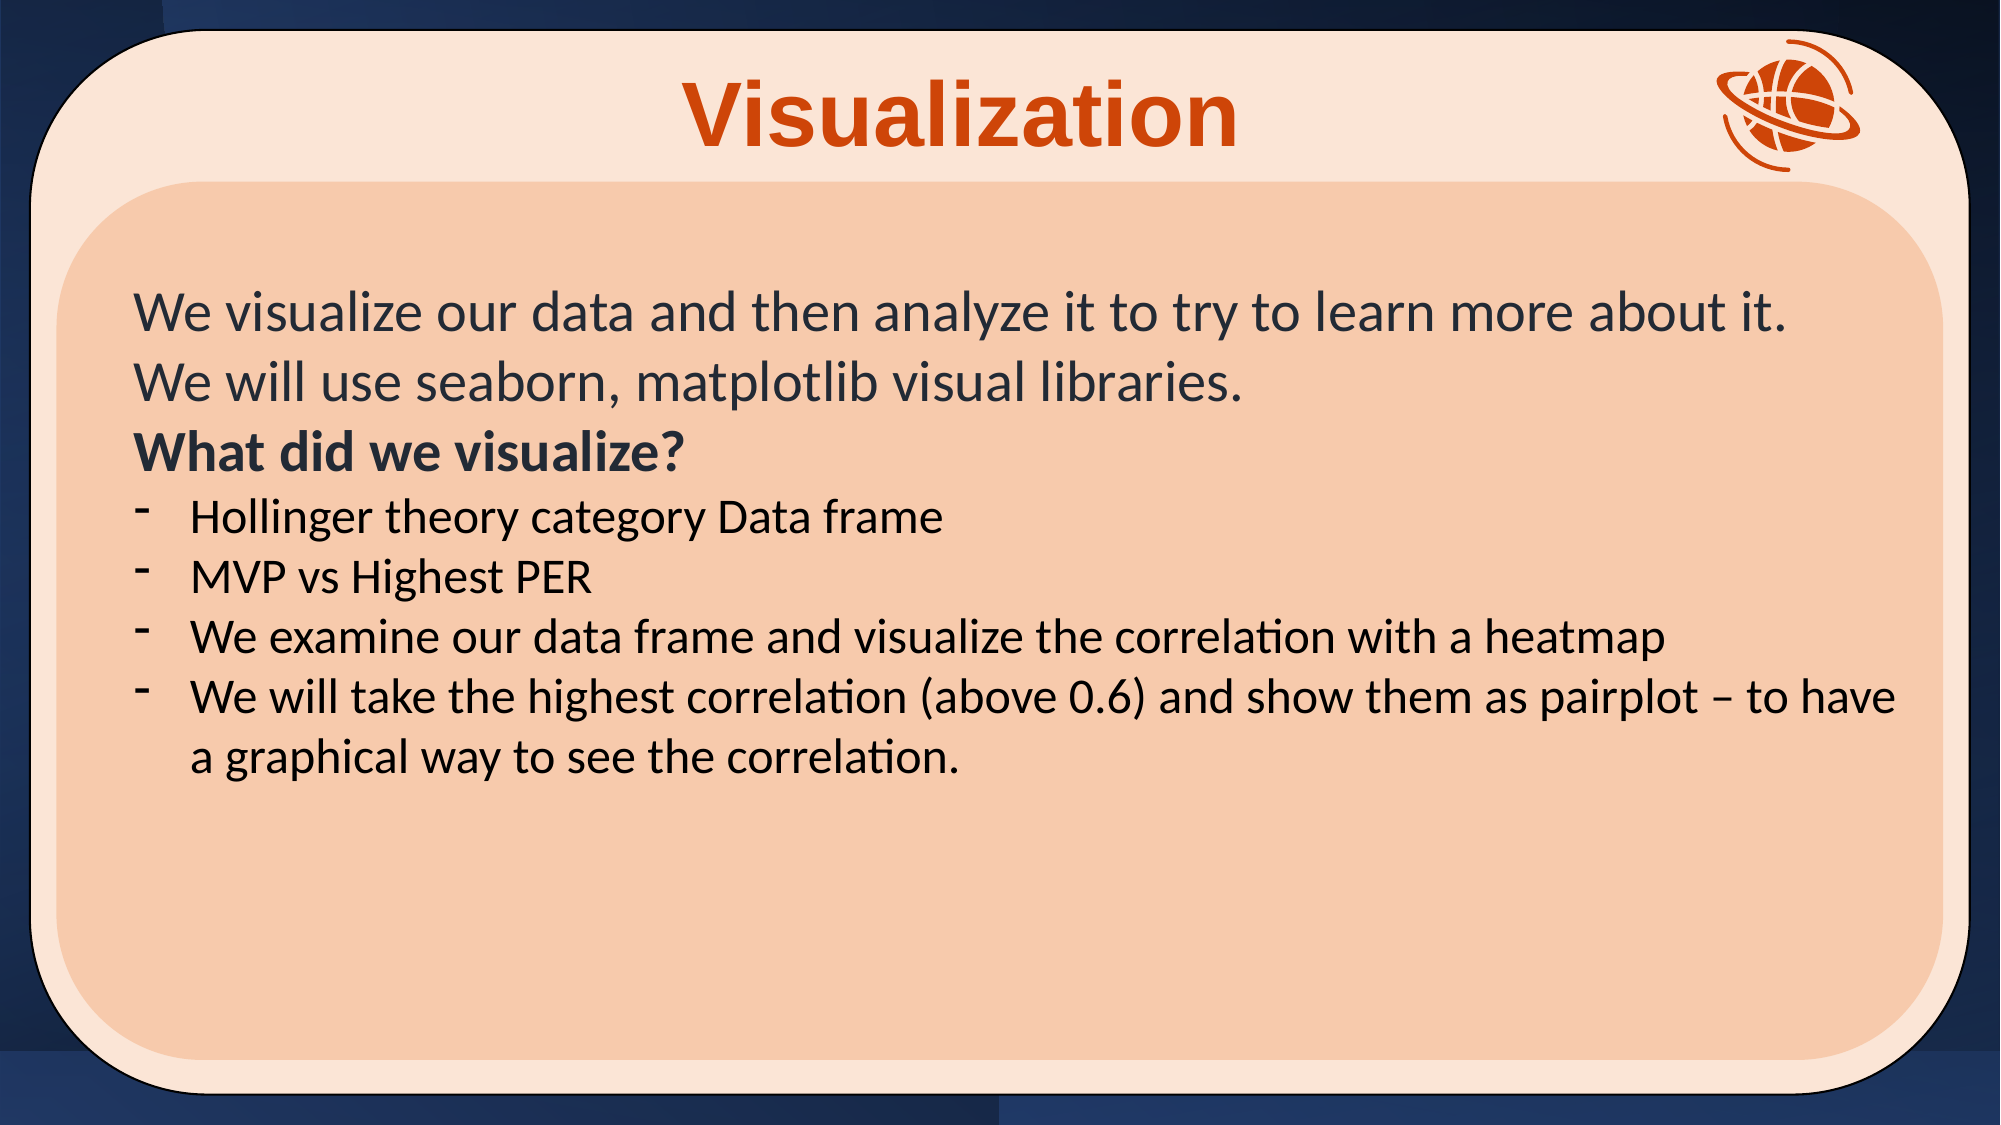

Visualization

We visualize our data and then analyze it to try to learn more about it.
We will use seaborn, matplotlib visual libraries.
What did we visualize?
Hollinger theory category Data frame
MVP vs Highest PER
We examine our data frame and visualize the correlation with a heatmap
We will take the highest correlation (above 0.6) and show them as pairplot – to have a graphical way to see the correlation.